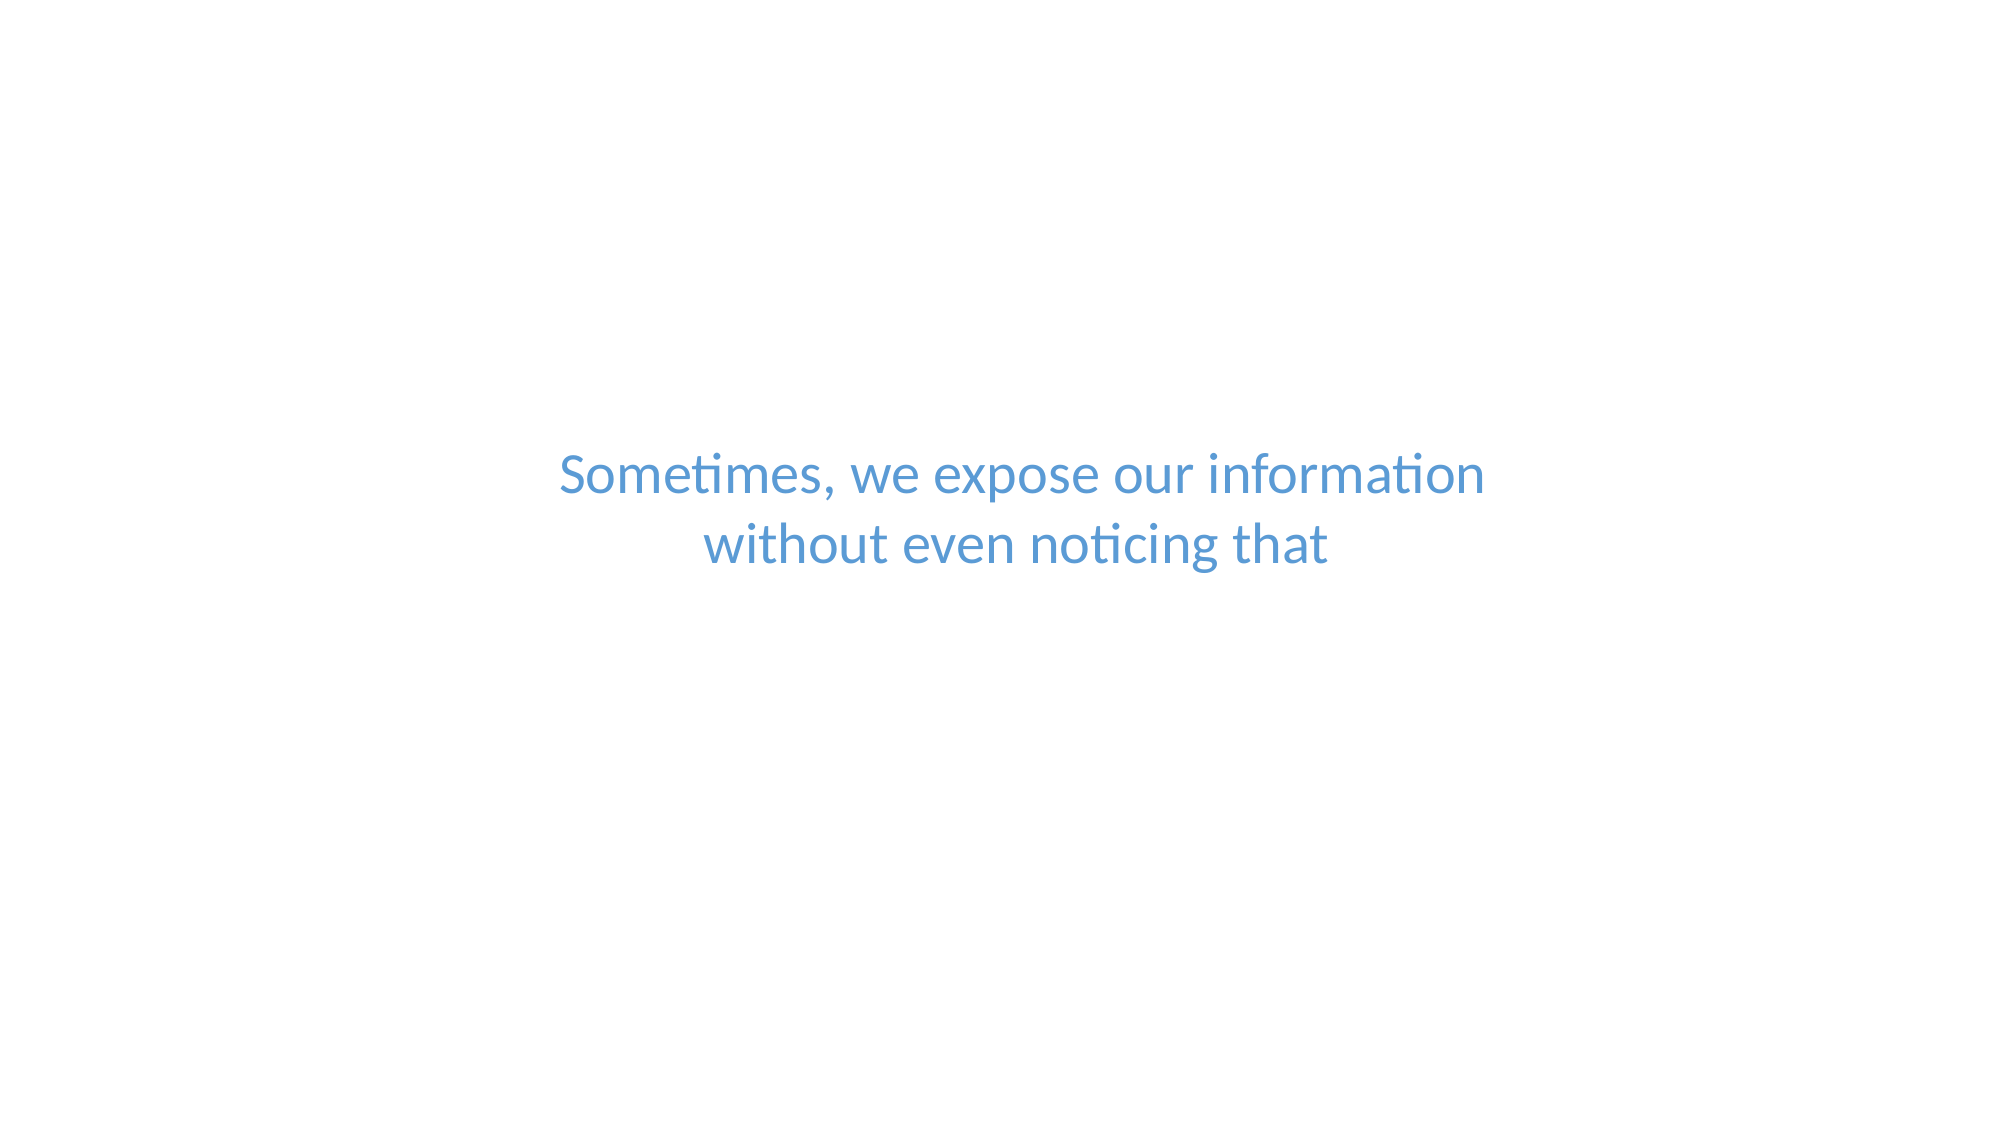

Sometimes, we expose our information without even noticing that